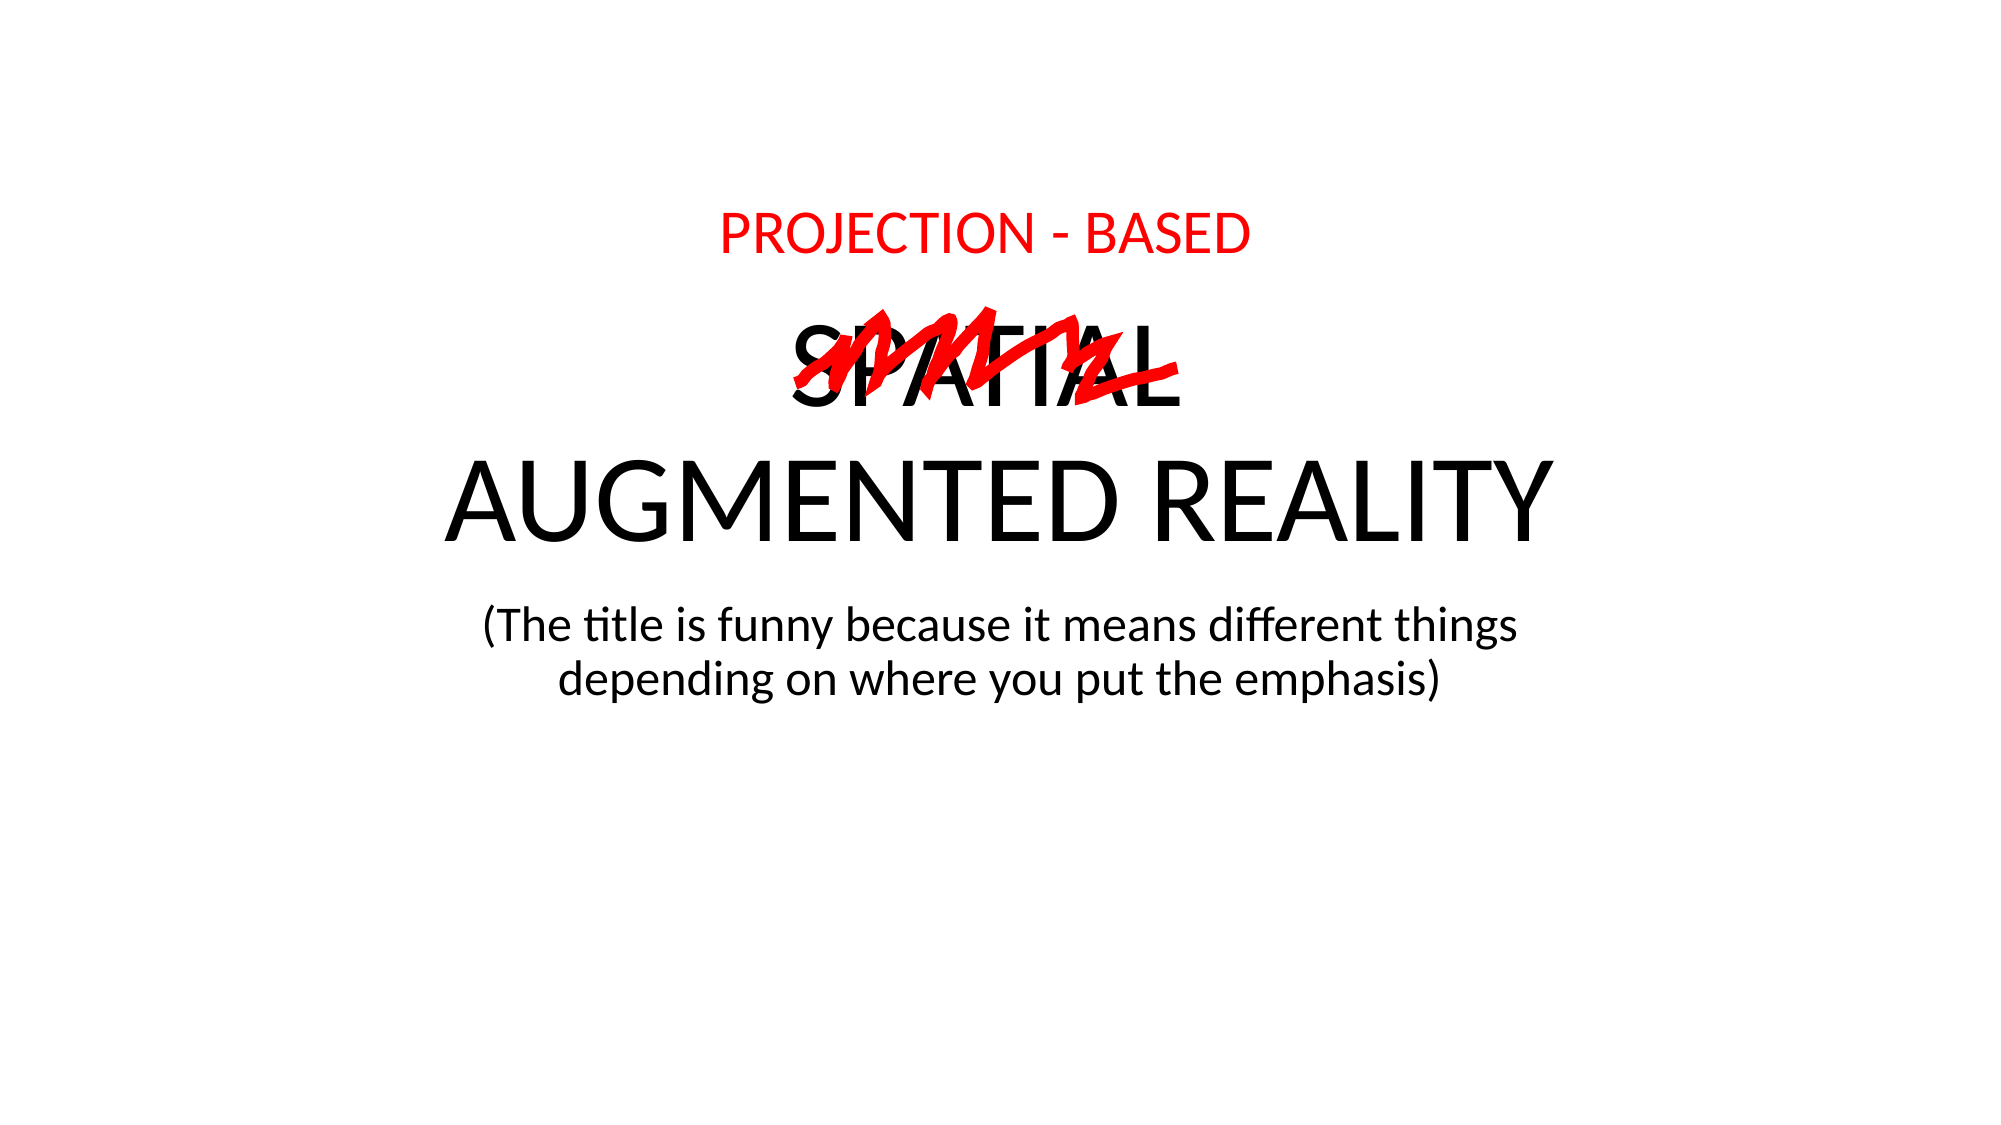

# SPATIAL AUGMENTED REALITY
PROJECTION - BASED

(The title is funny because it means different things depending on where you put the emphasis)